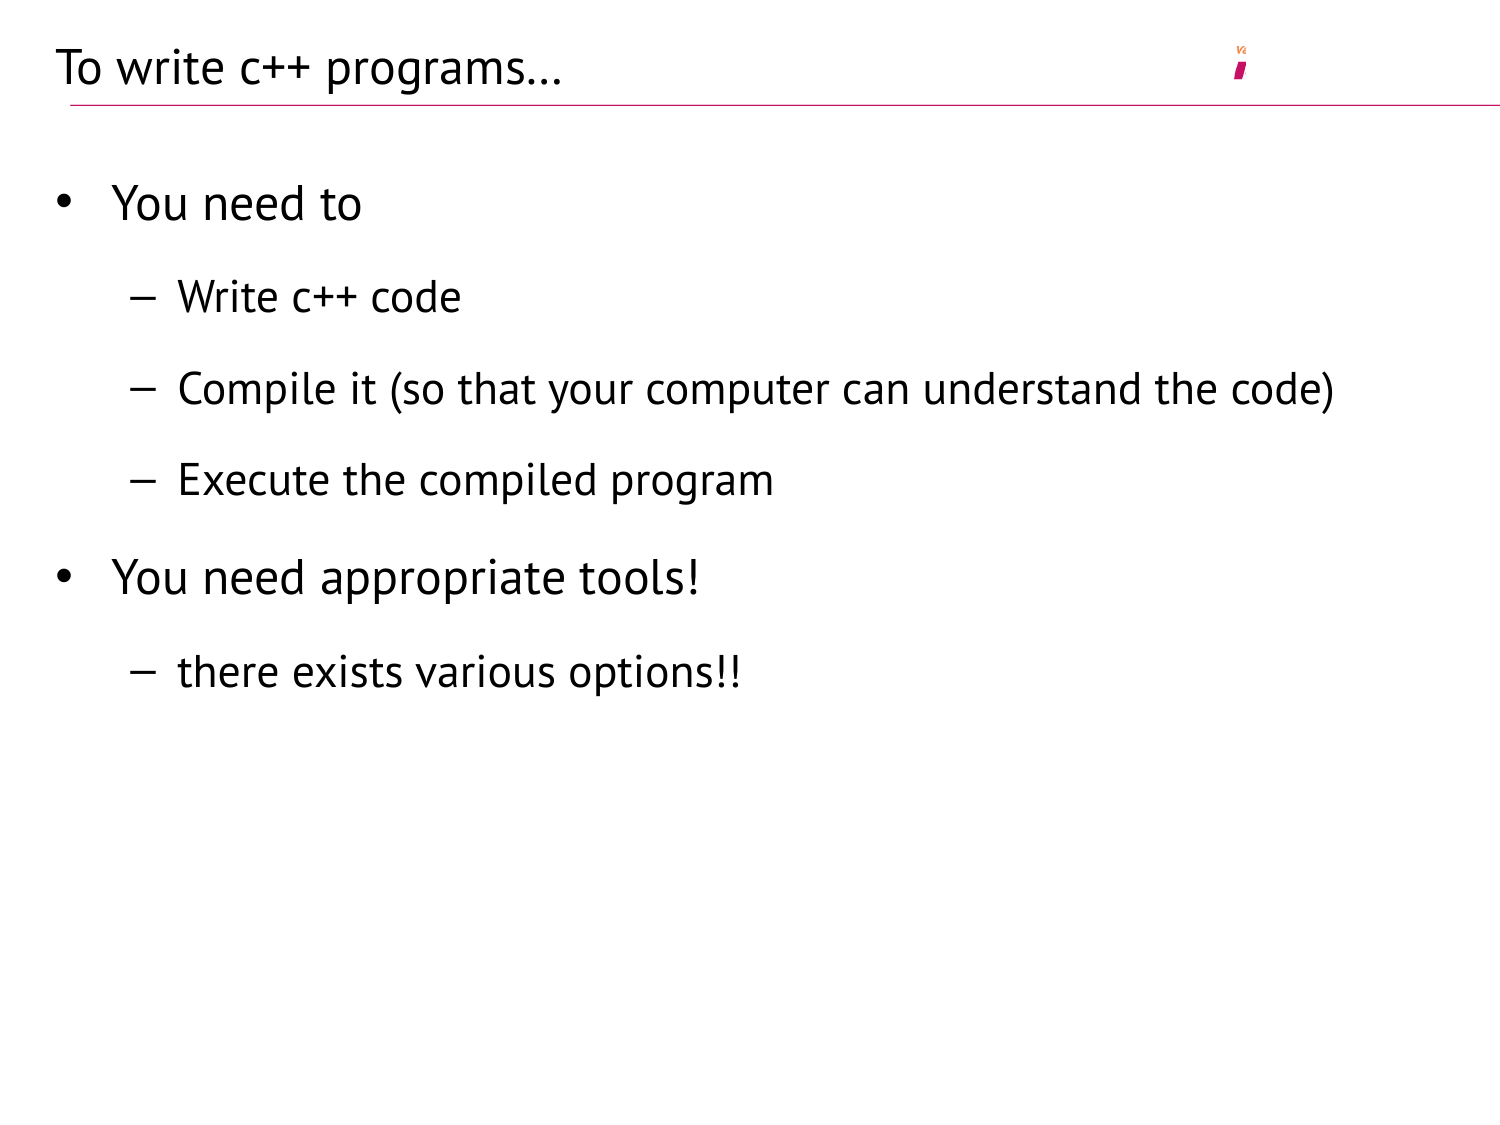

# To write c++ programs…
You need to
Write c++ code
Compile it (so that your computer can understand the code)
Execute the compiled program
You need appropriate tools!
there exists various options!!